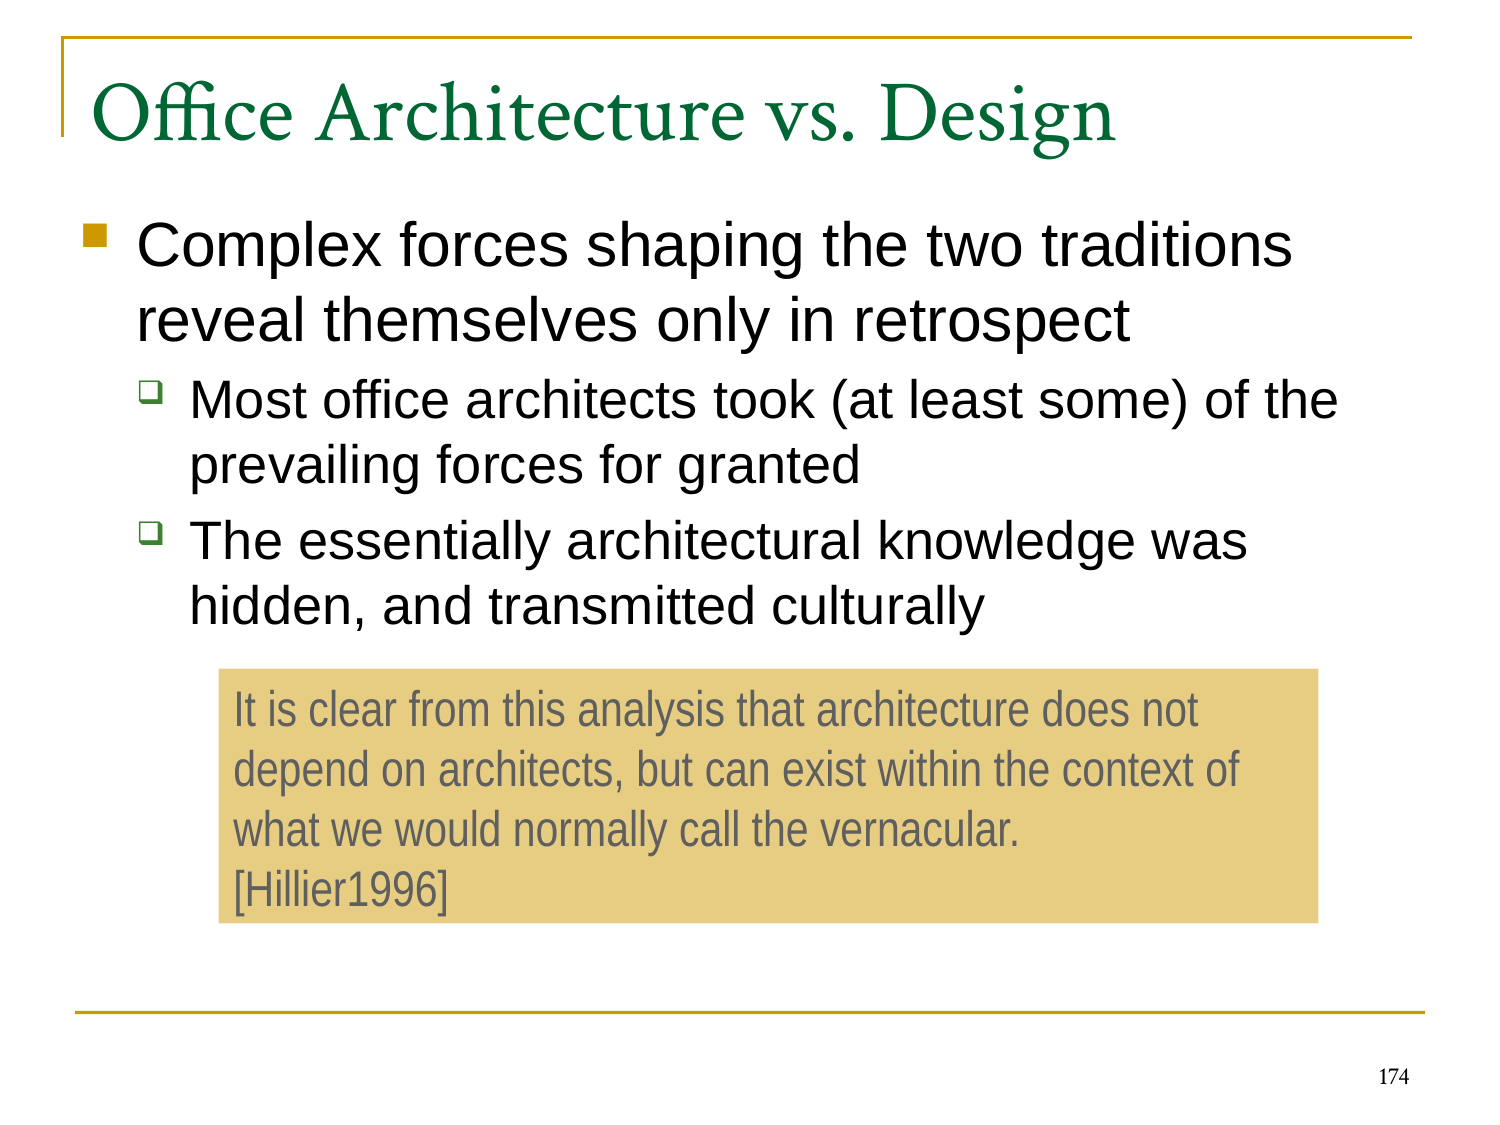

# Office Architecture vs. Design
Complex forces shaping the two traditions reveal themselves only in retrospect
Most office architects took (at least some) of the prevailing forces for granted
The essentially architectural knowledge was hidden, and transmitted culturally
It is clear from this analysis that architecture does not depend on architects, but can exist within the context of what we would normally call the vernacular.
[Hillier1996]
174